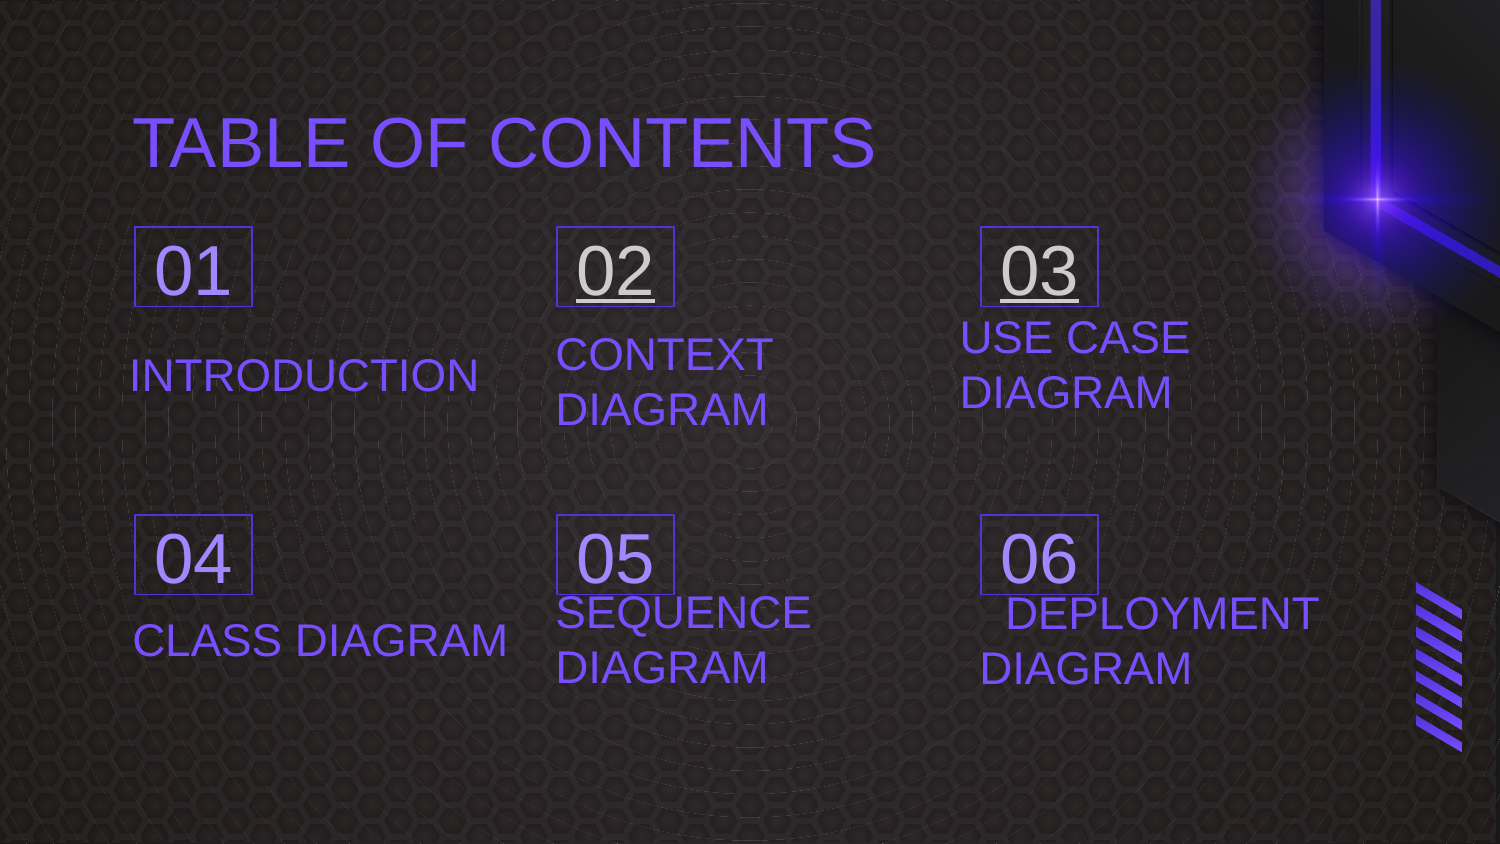

TABLE OF CONTENTS
# 01
02
03
USE CASE DIAGRAM
INTRODUCTION
CONTEXT DIAGRAM
04
05
06
  DEPLOYMENT DIAGRAM

CLASS DIAGRAM
SEQUENCE DIAGRAM